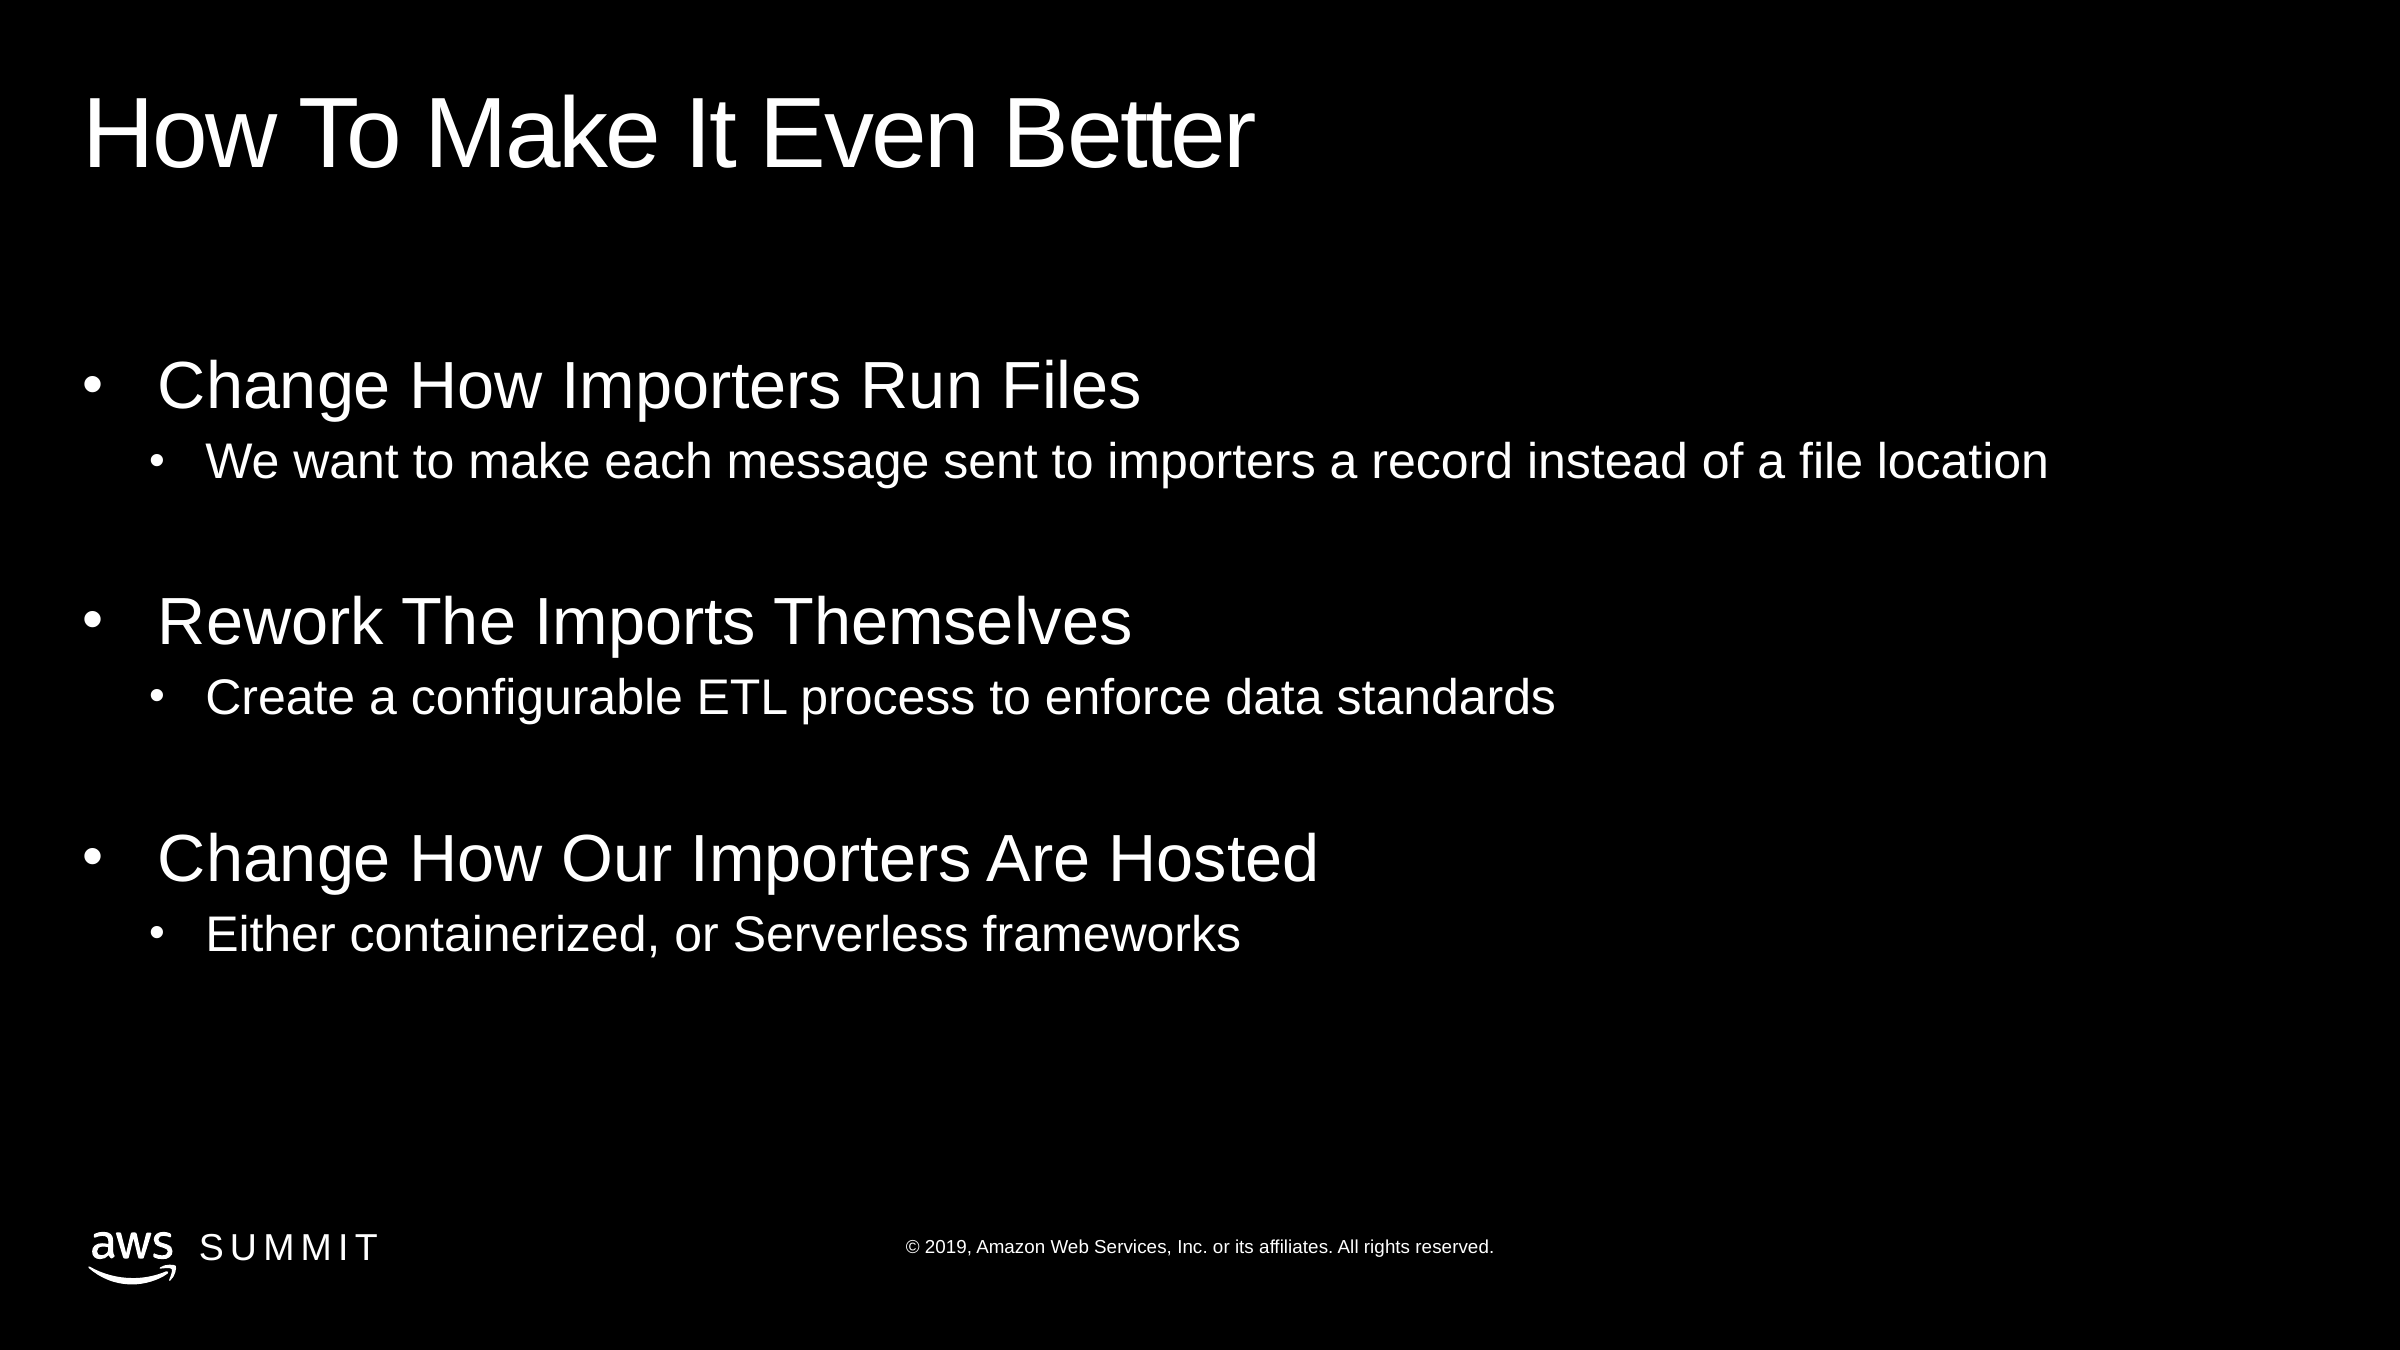

# How To Make It Even Better

Change How Importers Run Files
We want to make each message sent to importers a record instead of a file location

Rework The Imports Themselves
Create a configurable ETL process to enforce data standards

Change How Our Importers Are Hosted
Either containerized, or Serverless frameworks